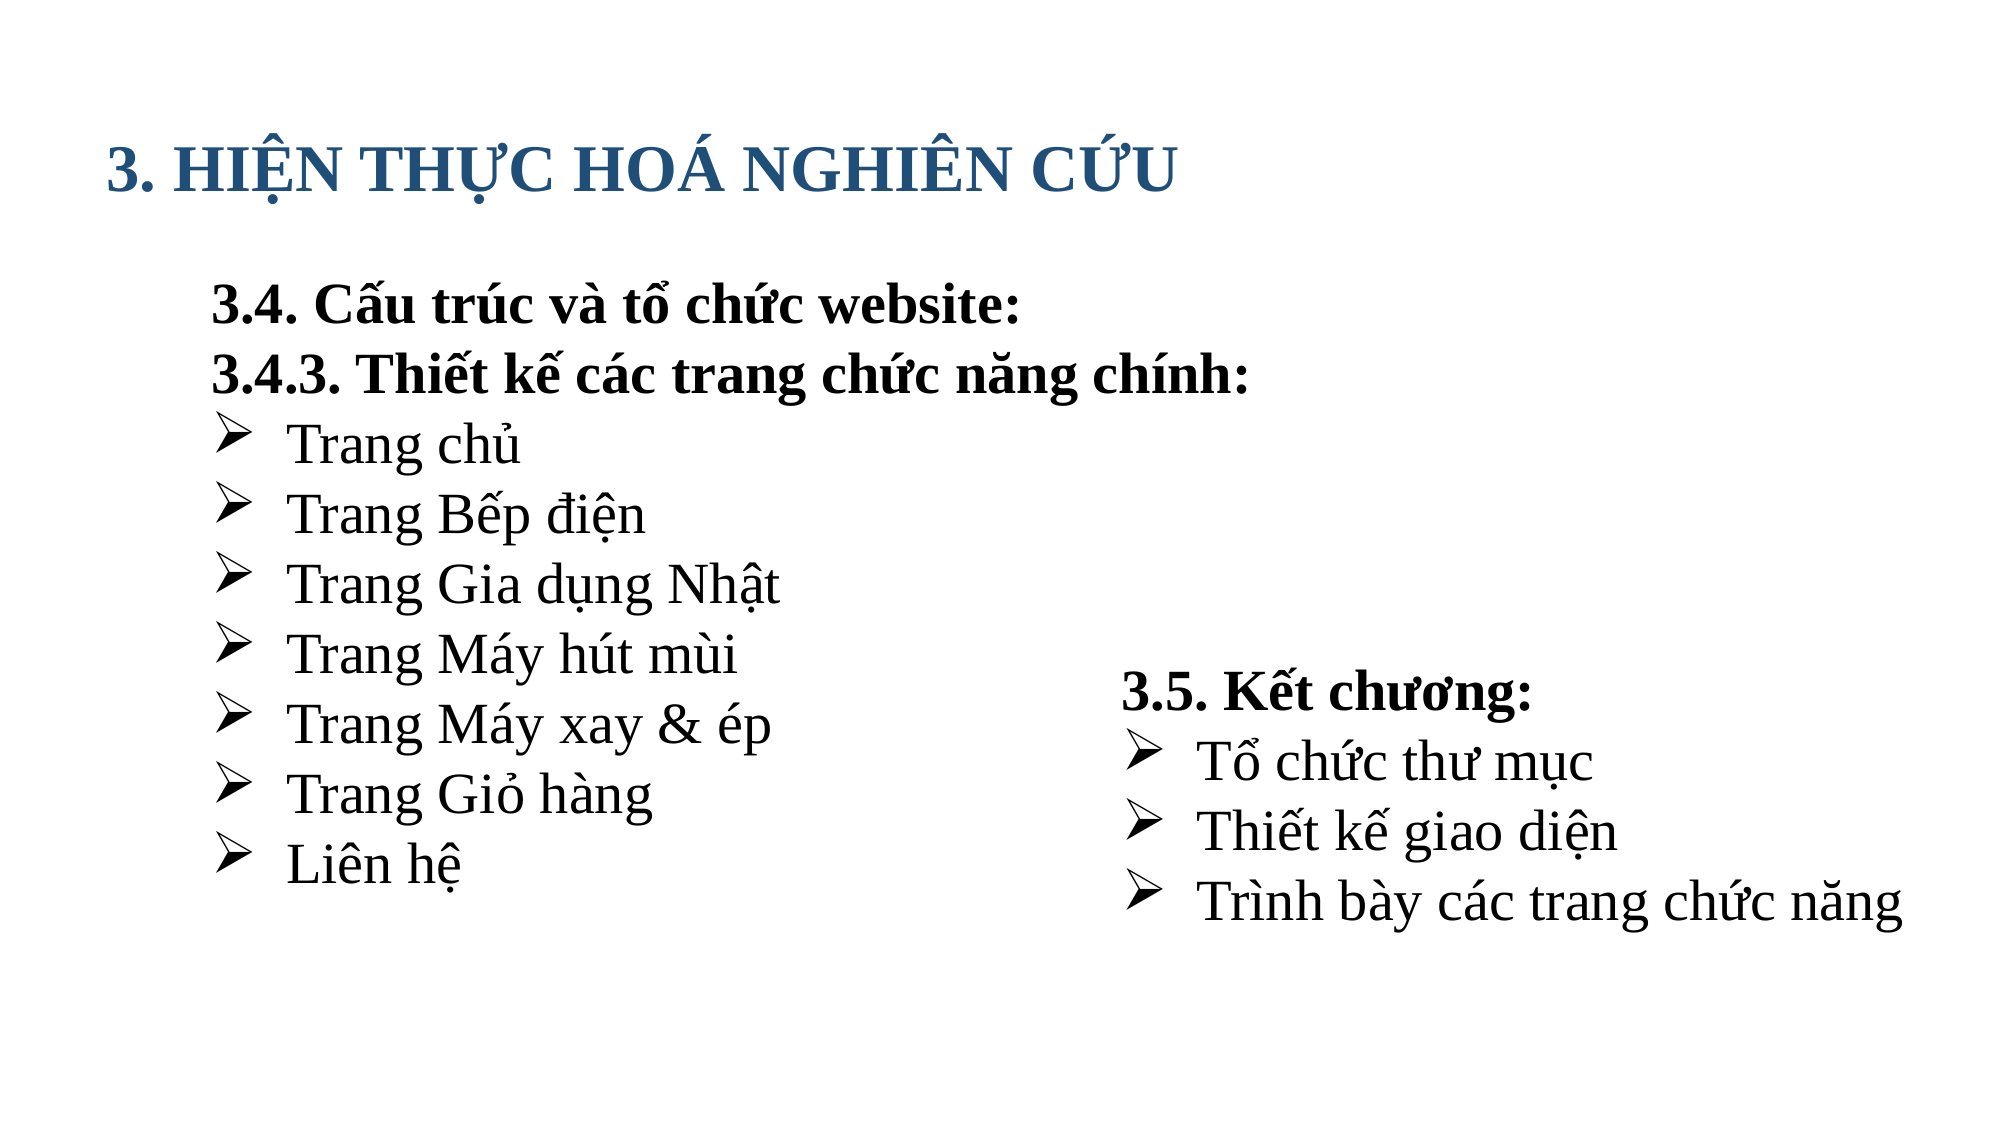

3. HIỆN THỰC HOÁ NGHIÊN CỨU
3.4. Cấu trúc và tổ chức website:
3.4.3. Thiết kế các trang chức năng chính:
Trang chủ
Trang Bếp điện
Trang Gia dụng Nhật
Trang Máy hút mùi
Trang Máy xay & ép
Trang Giỏ hàng
Liên hệ
3.5. Kết chương:
Tổ chức thư mục
Thiết kế giao diện
Trình bày các trang chức năng